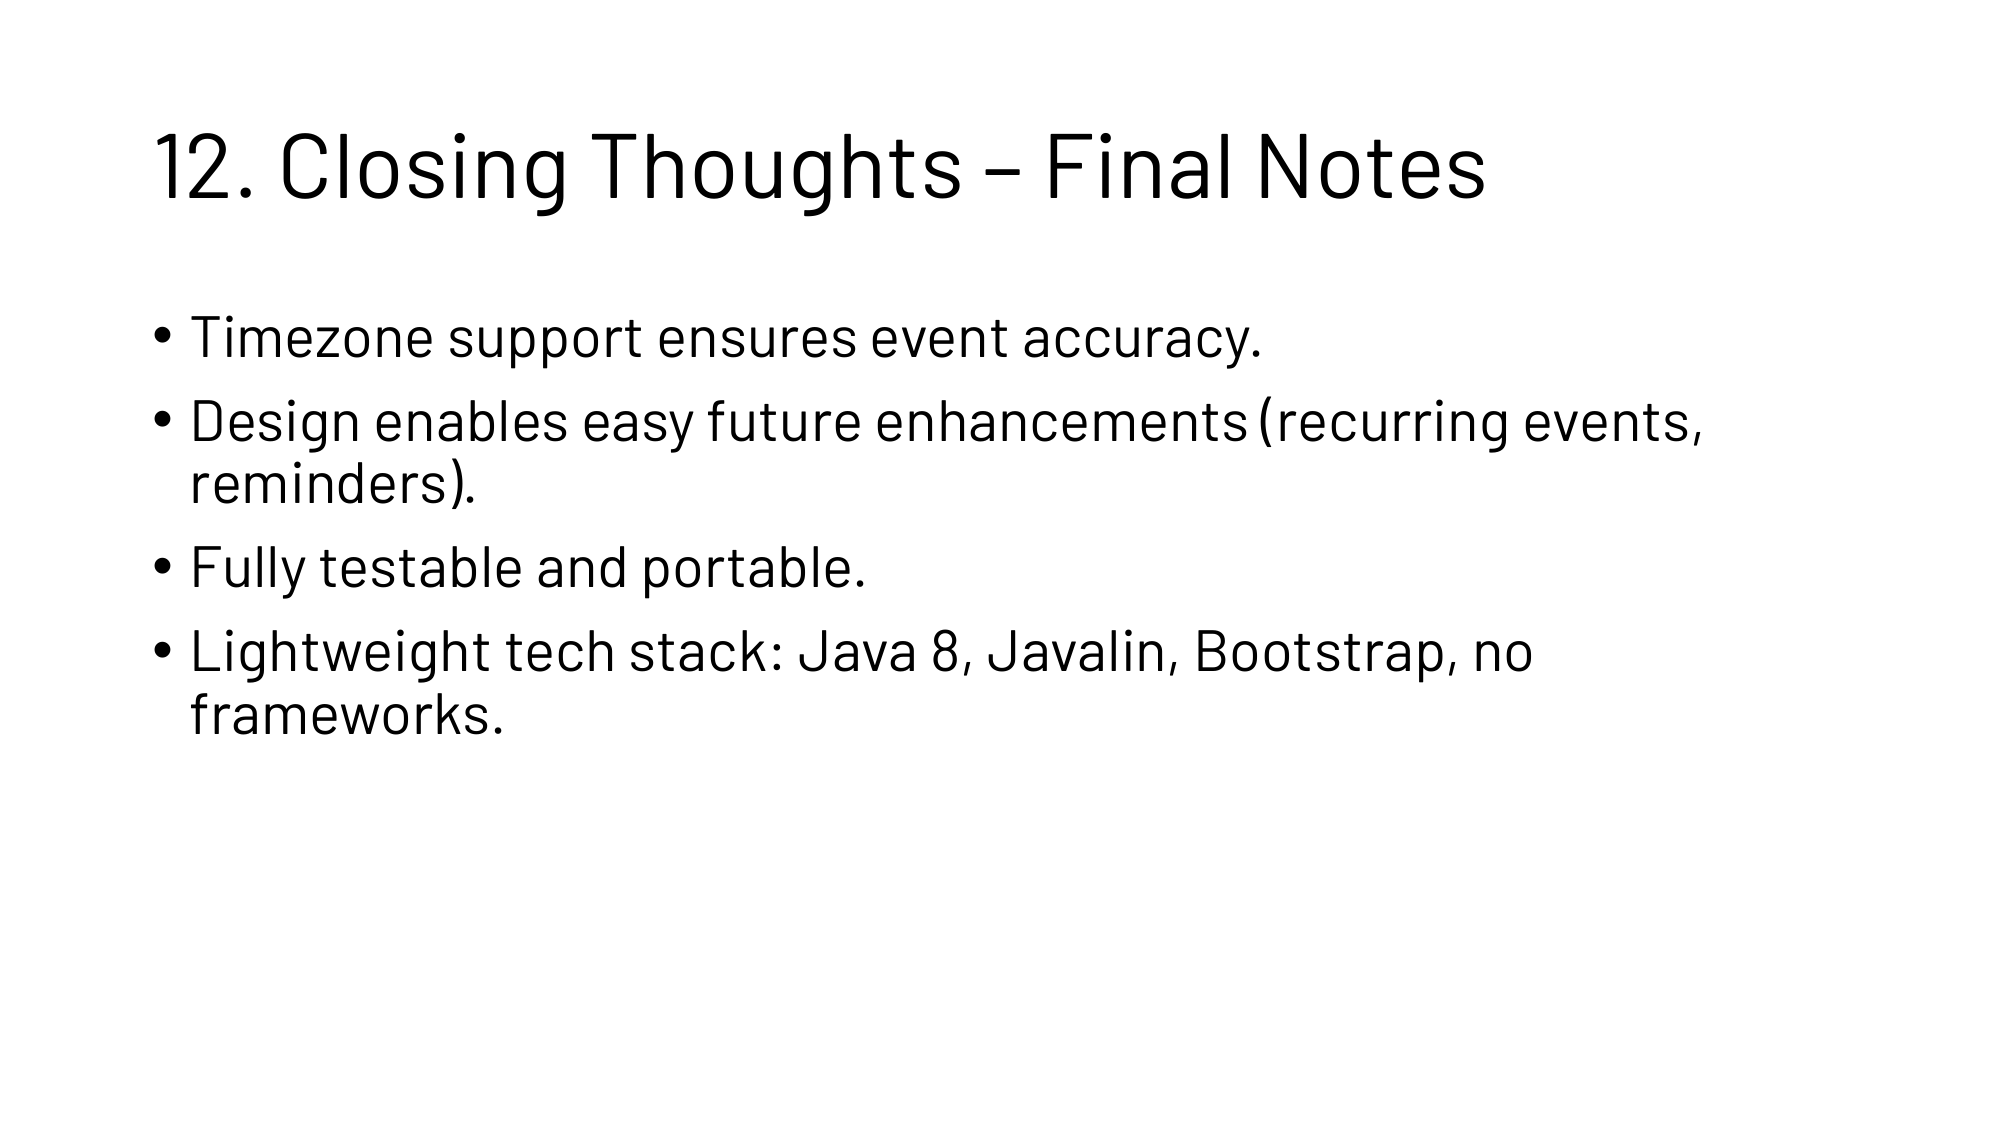

# 12. Closing Thoughts – Final Notes
Timezone support ensures event accuracy.
Design enables easy future enhancements (recurring events, reminders).
Fully testable and portable.
Lightweight tech stack: Java 8, Javalin, Bootstrap, no frameworks.